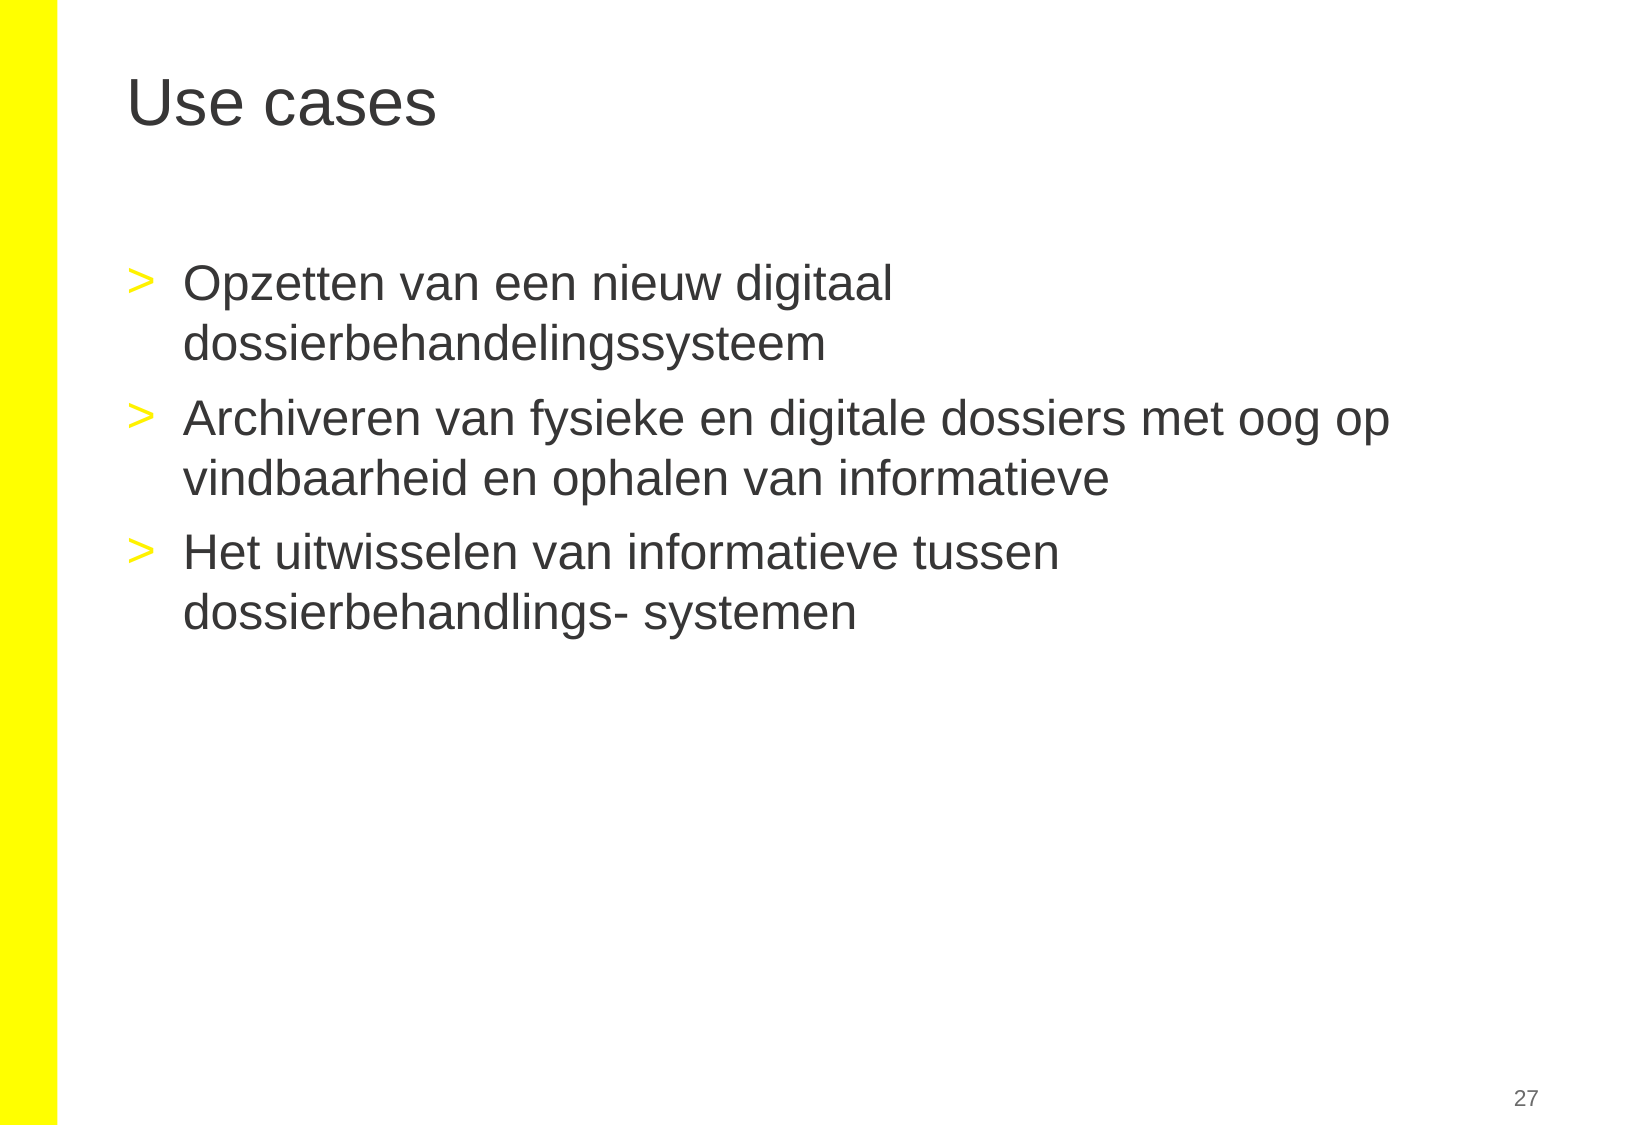

# Use cases
Opzetten van een nieuw digitaal dossierbehandelingssysteem
Archiveren van fysieke en digitale dossiers met oog op vindbaarheid en ophalen van informatieve
Het uitwisselen van informatieve tussen dossierbehandlings- systemen

27